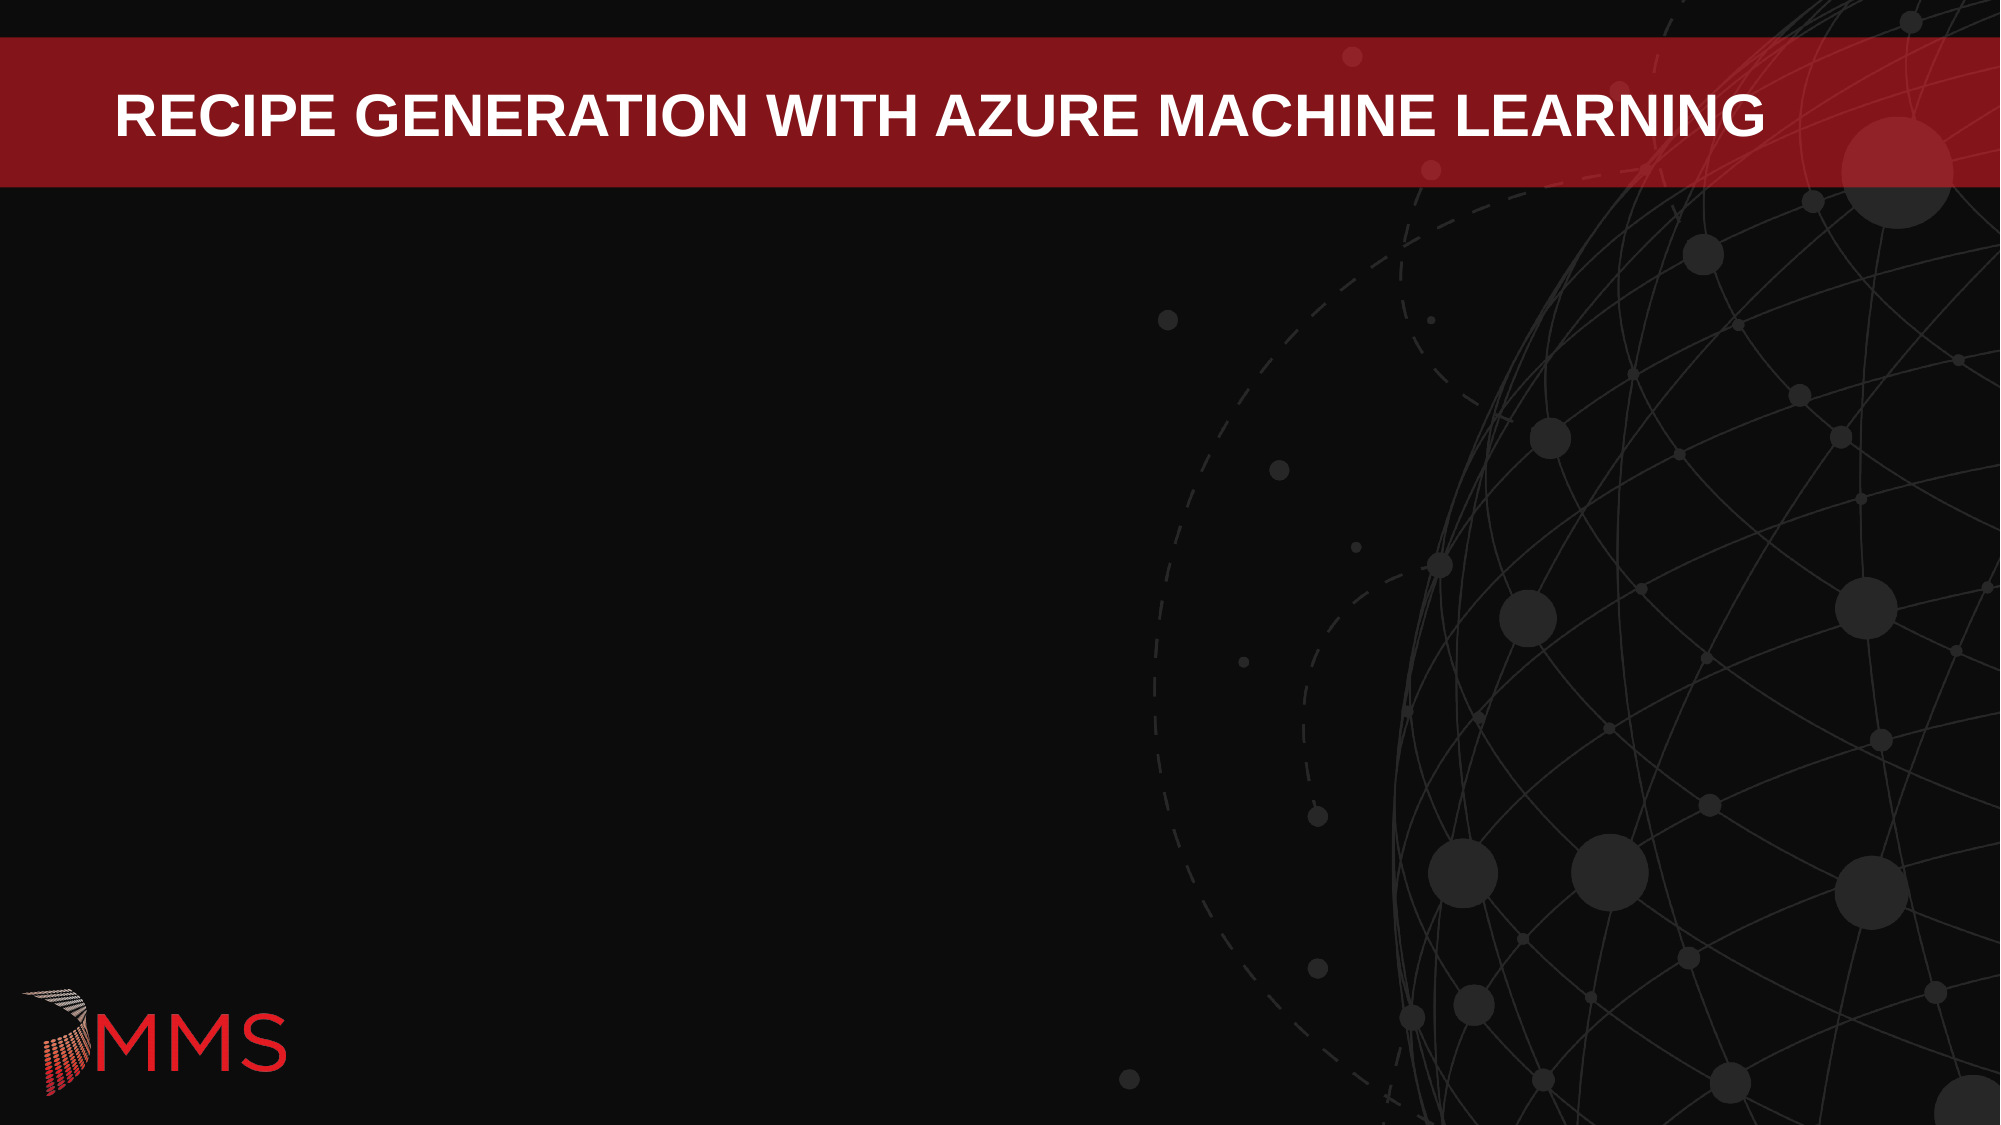

# Recipe generation with Azure Machine Learning